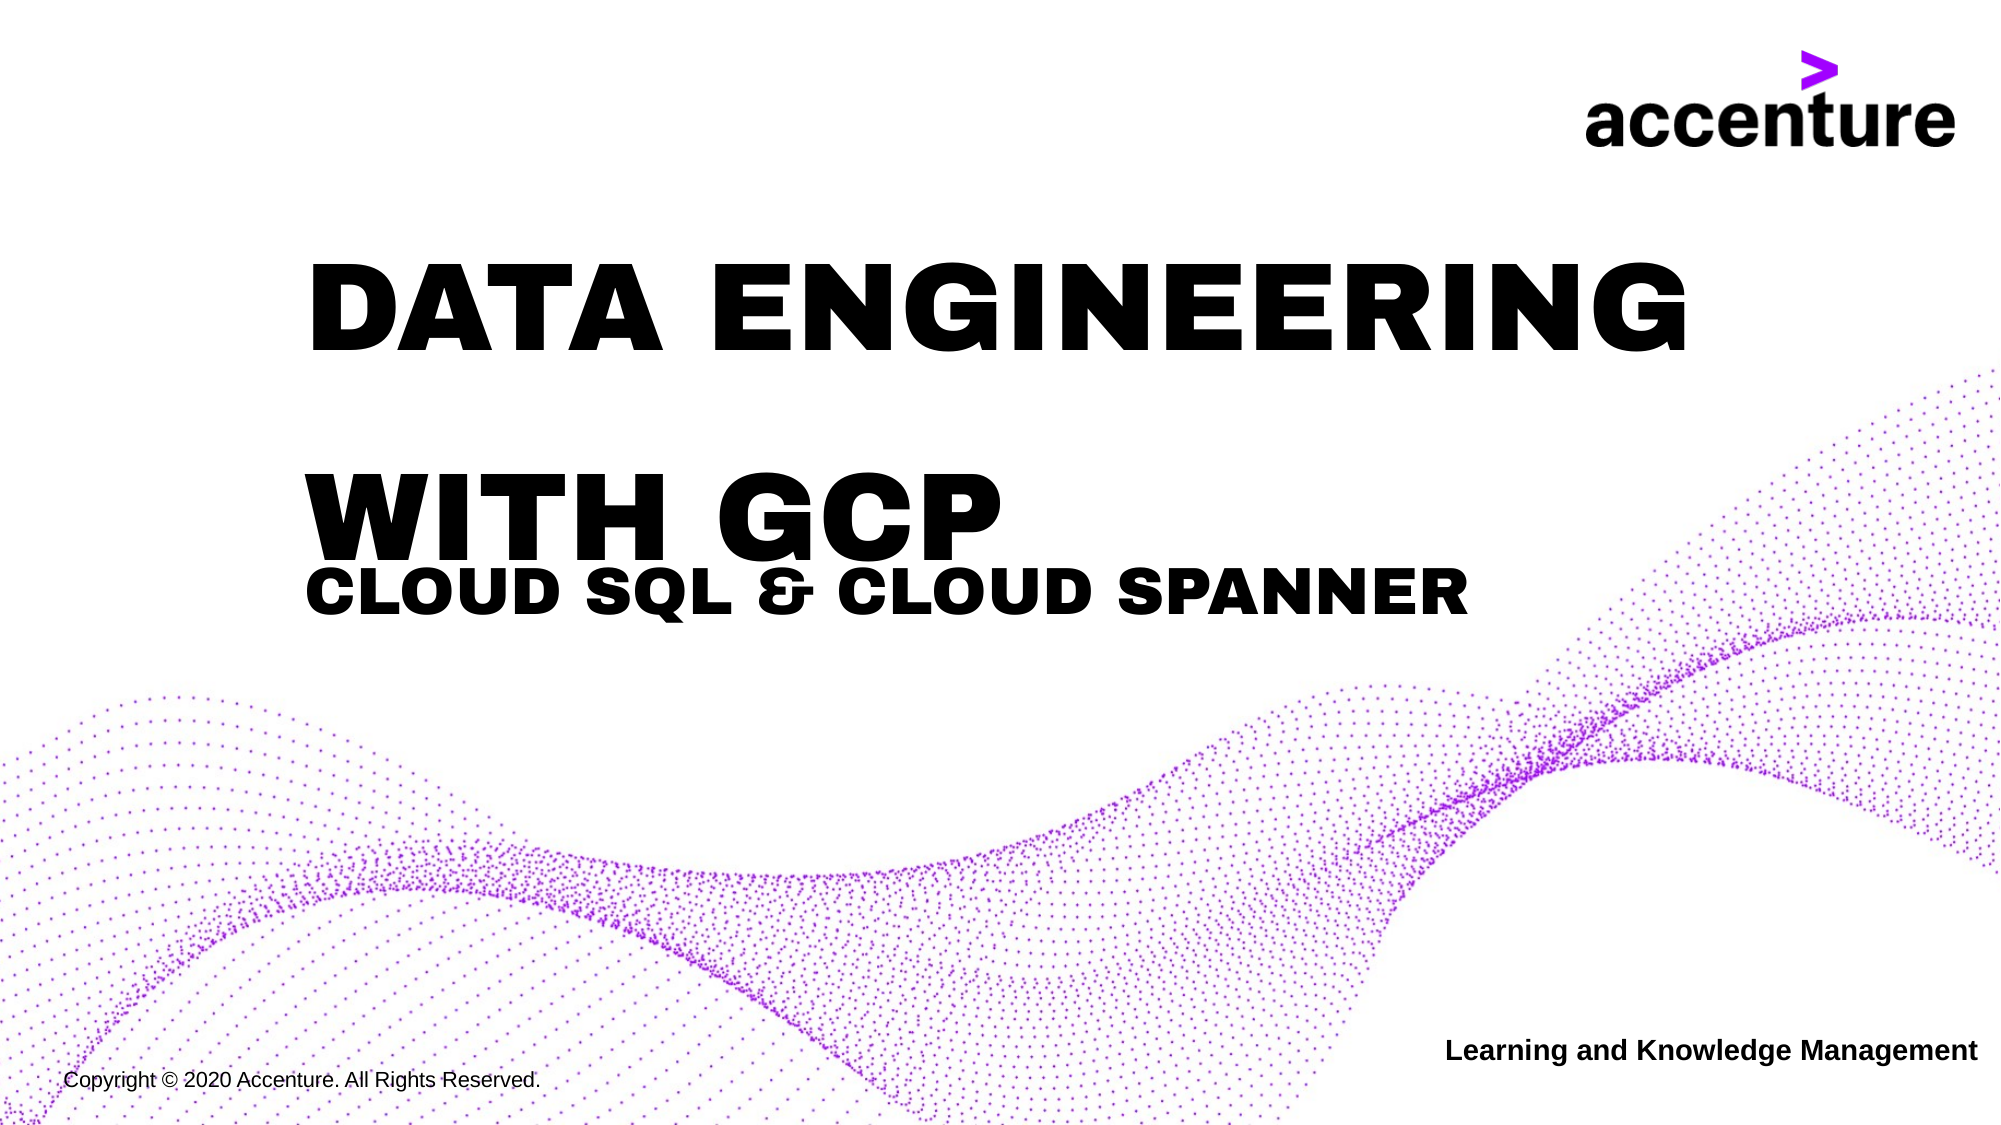

# Data Engineering with GCP

Cloud sql & Cloud spanner